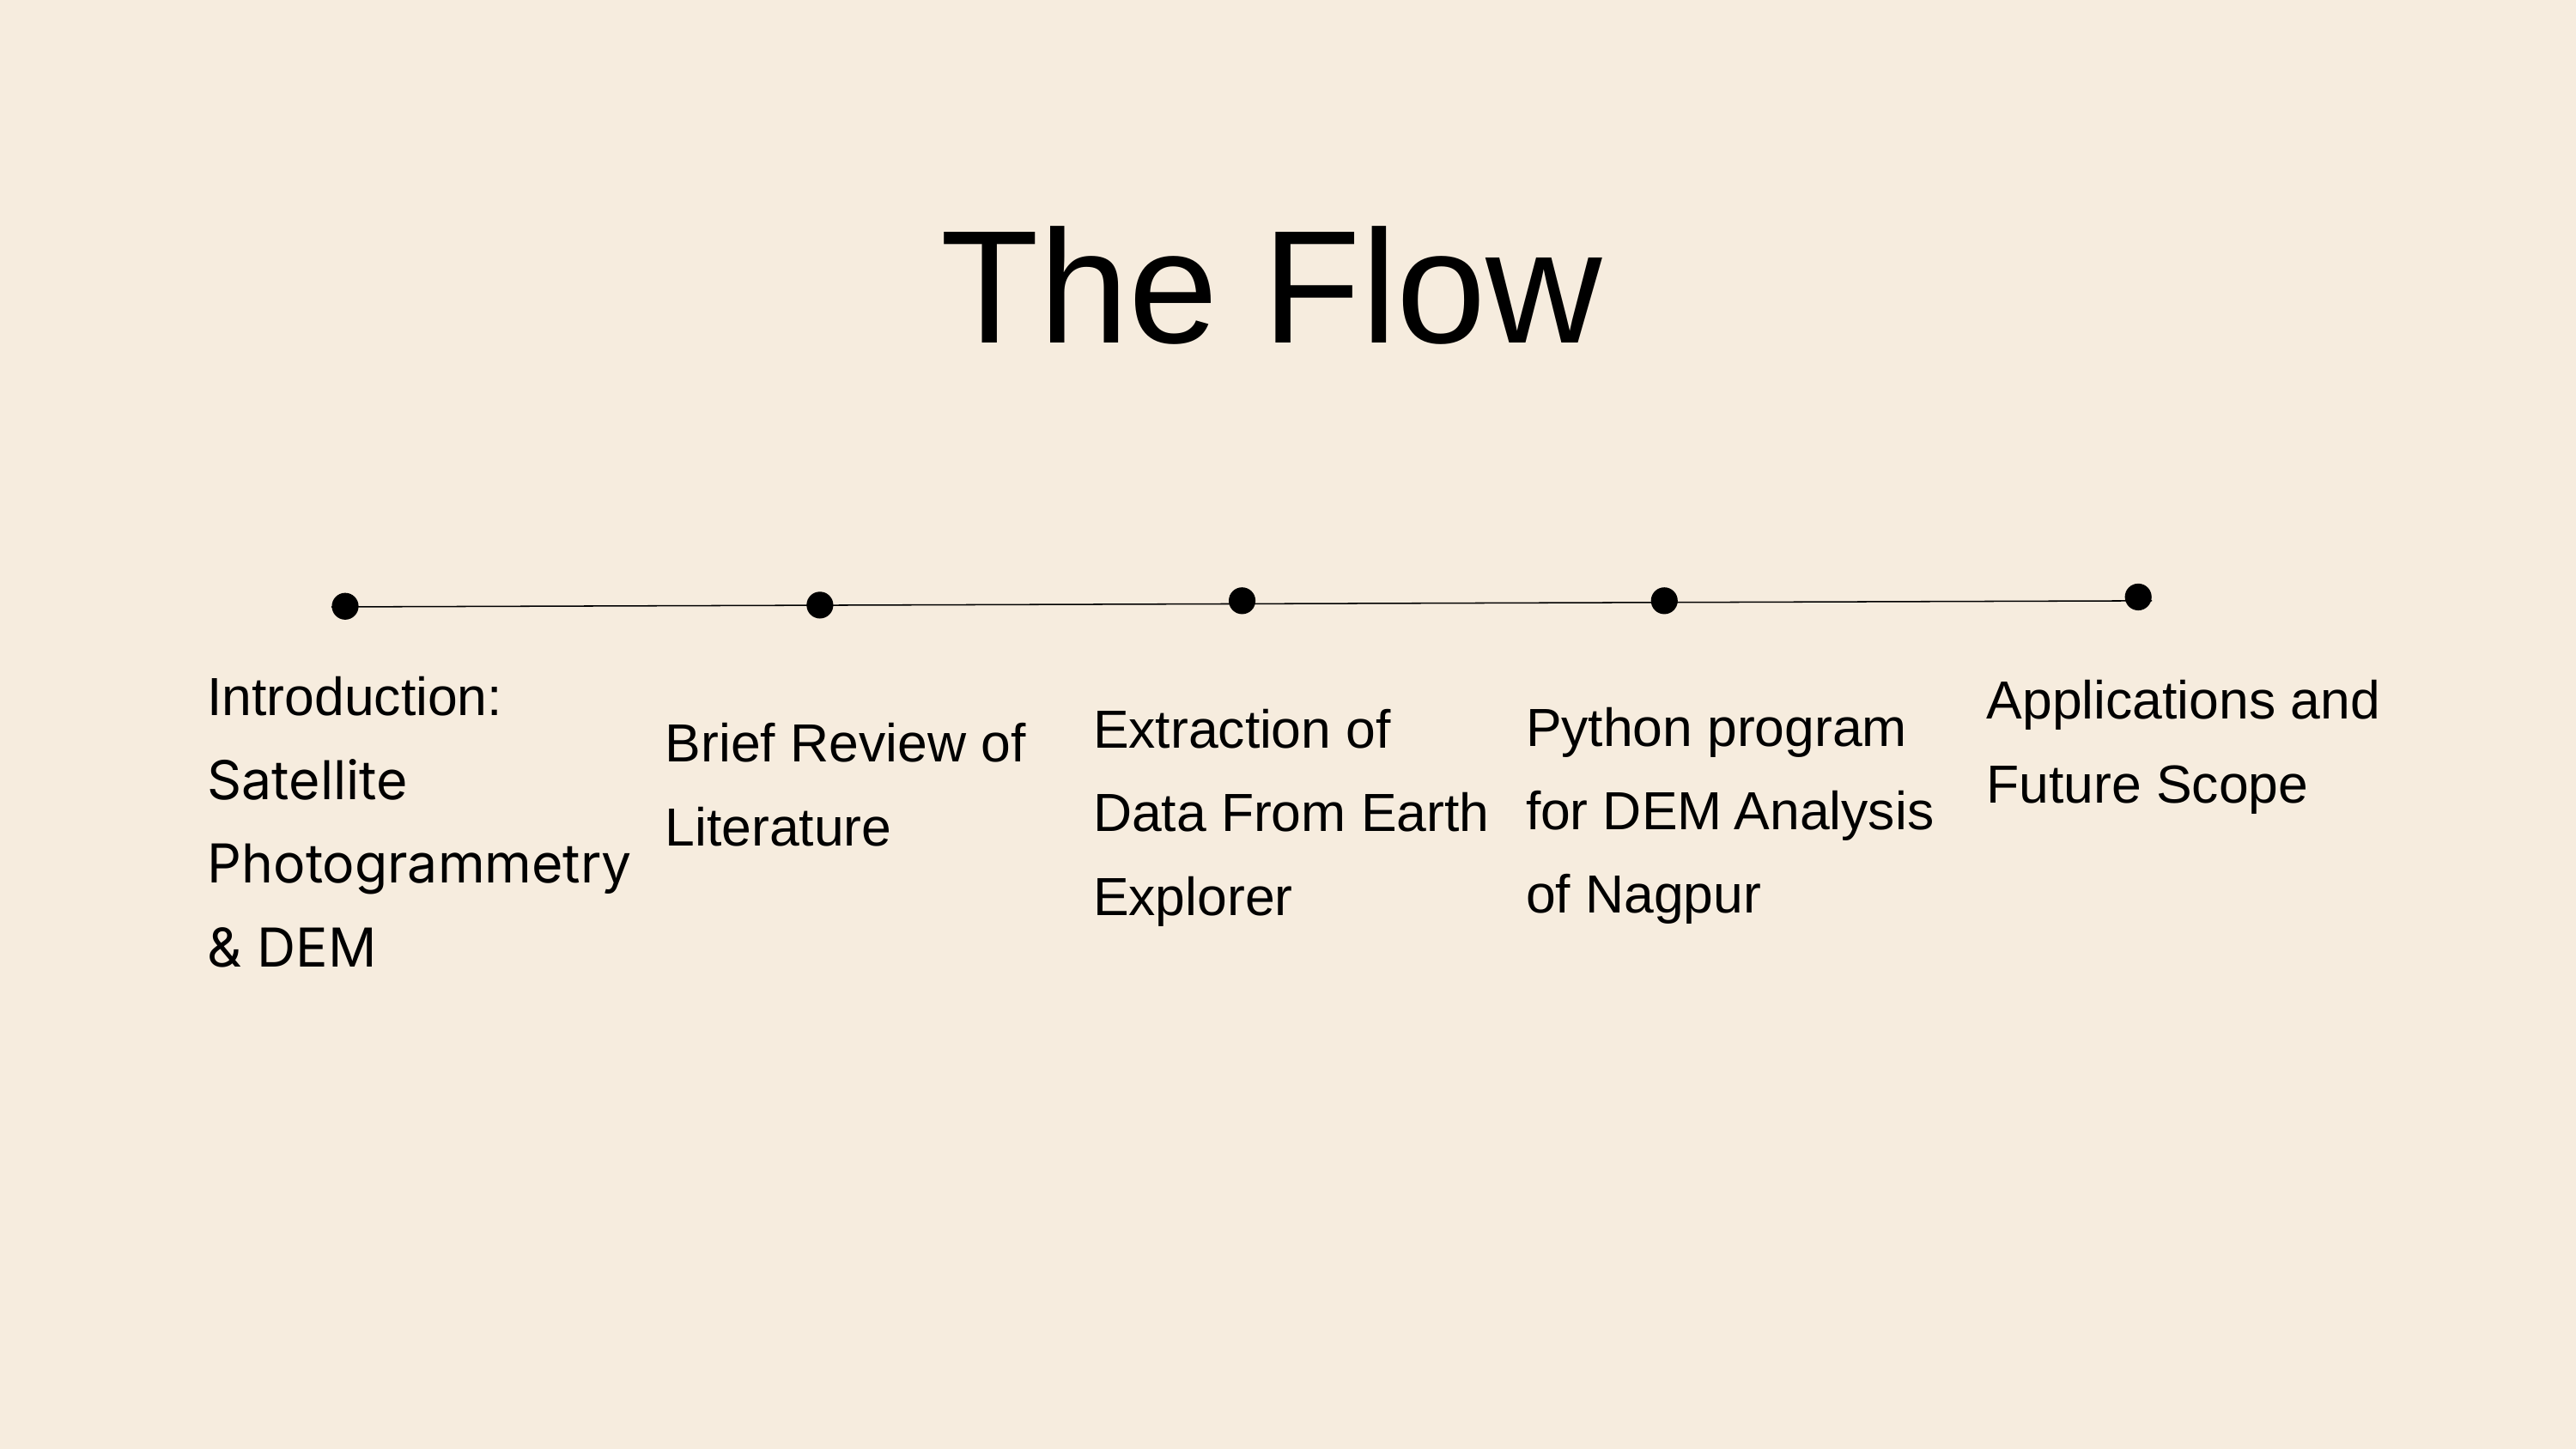

The Flow

Introduction:
Satellite
Photogrammetry & DEM

Applications and Future Scope
Python program for DEM Analysis of Nagpur

Extraction of Data From Earth Explorer

Brief Review of Literature